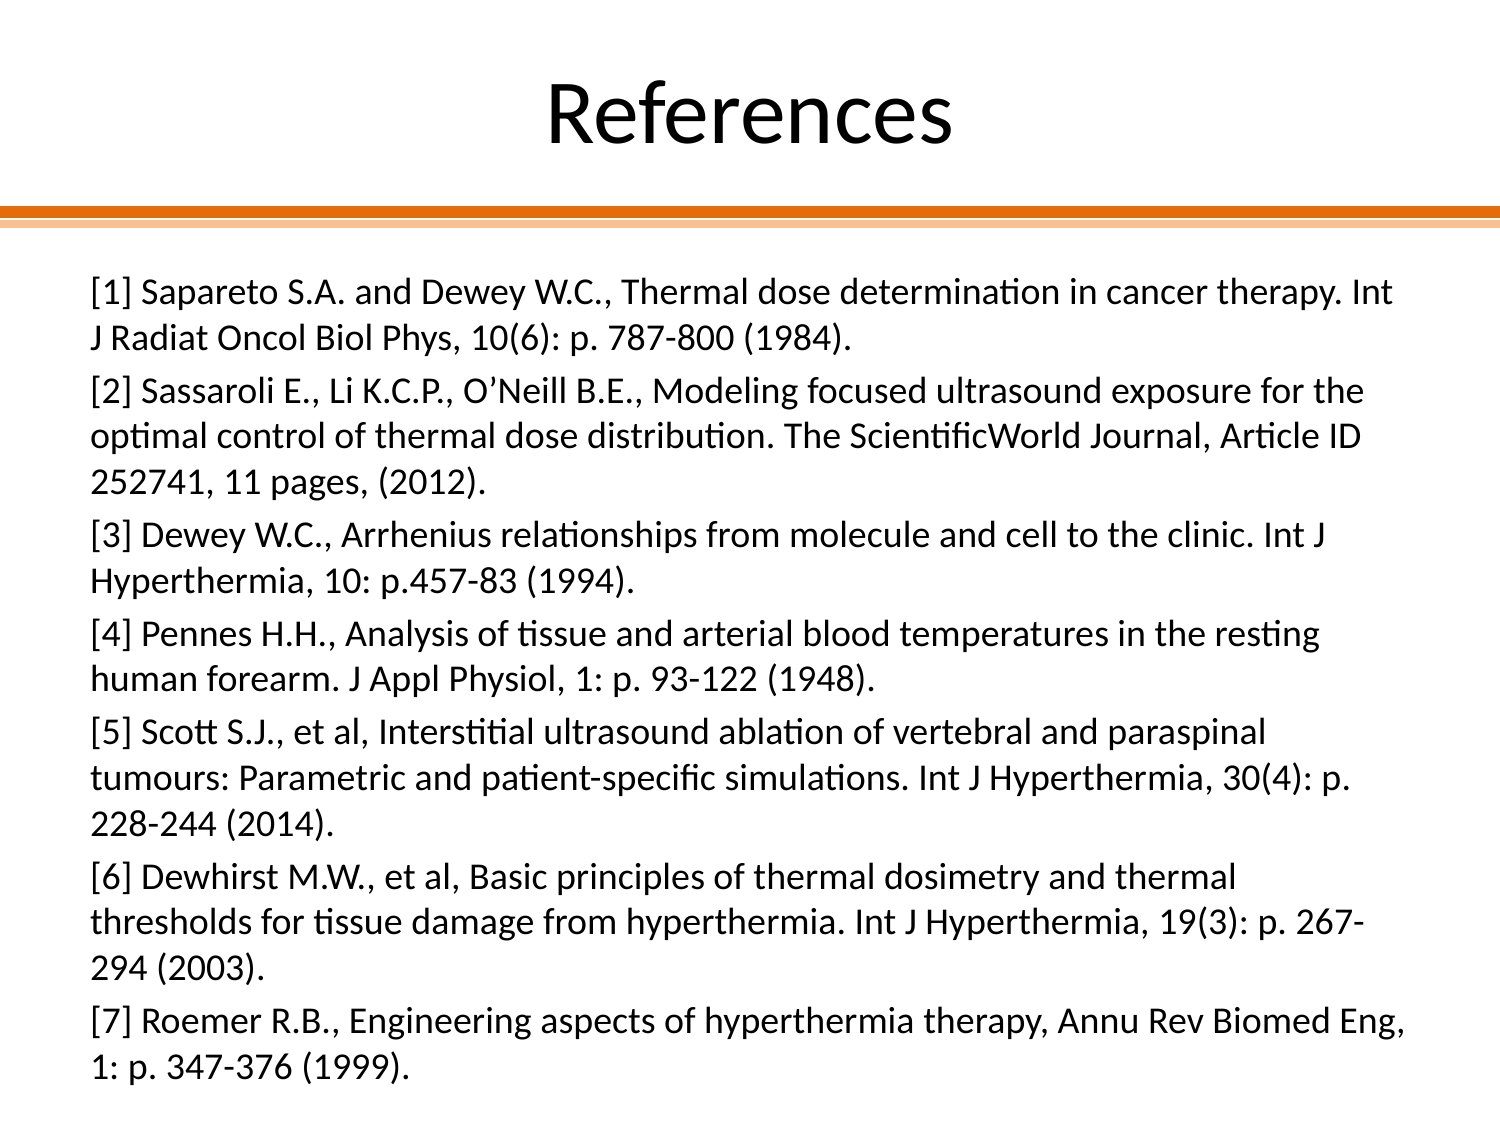

# References
[1] Sapareto S.A. and Dewey W.C., Thermal dose determination in cancer therapy. Int J Radiat Oncol Biol Phys, 10(6): p. 787-800 (1984).
[2] Sassaroli E., Li K.C.P., O’Neill B.E., Modeling focused ultrasound exposure for the optimal control of thermal dose distribution. The ScientificWorld Journal, Article ID 252741, 11 pages, (2012).
[3] Dewey W.C., Arrhenius relationships from molecule and cell to the clinic. Int J Hyperthermia, 10: p.457-83 (1994).
[4] Pennes H.H., Analysis of tissue and arterial blood temperatures in the resting human forearm. J Appl Physiol, 1: p. 93-122 (1948).
[5] Scott S.J., et al, Interstitial ultrasound ablation of vertebral and paraspinal tumours: Parametric and patient-specific simulations. Int J Hyperthermia, 30(4): p. 228-244 (2014).
[6] Dewhirst M.W., et al, Basic principles of thermal dosimetry and thermal thresholds for tissue damage from hyperthermia. Int J Hyperthermia, 19(3): p. 267-294 (2003).
[7] Roemer R.B., Engineering aspects of hyperthermia therapy, Annu Rev Biomed Eng, 1: p. 347-376 (1999).